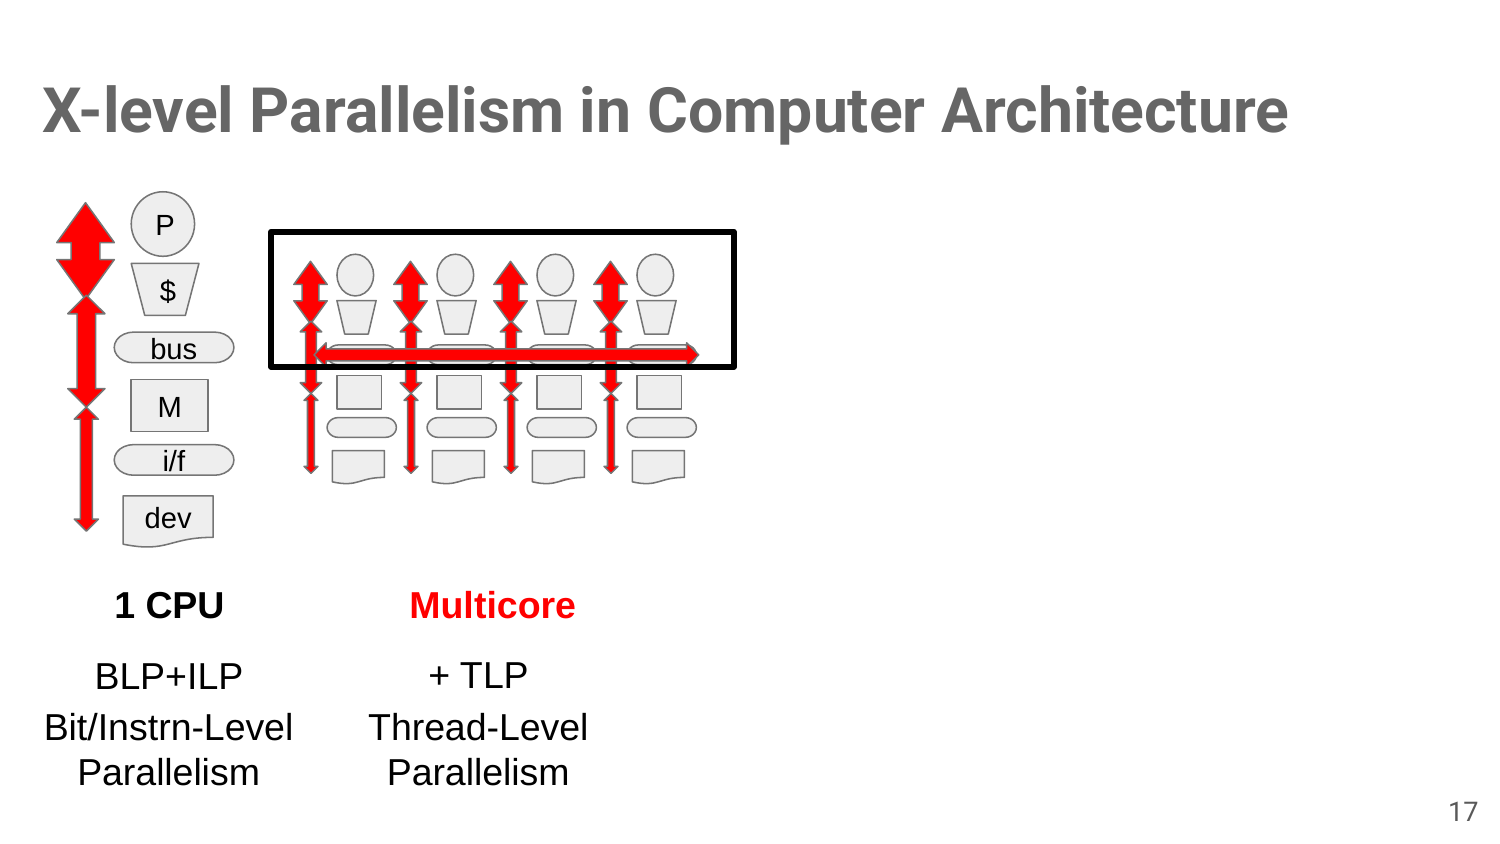

X-level Parallelism in Computer Architecture

P
$
bus
M
i/f
dev

1 CPU
Multicore
+ TLP
BLP+ILP
Thread-Level
Parallelism
Bit/Instrn-Level
Parallelism
17